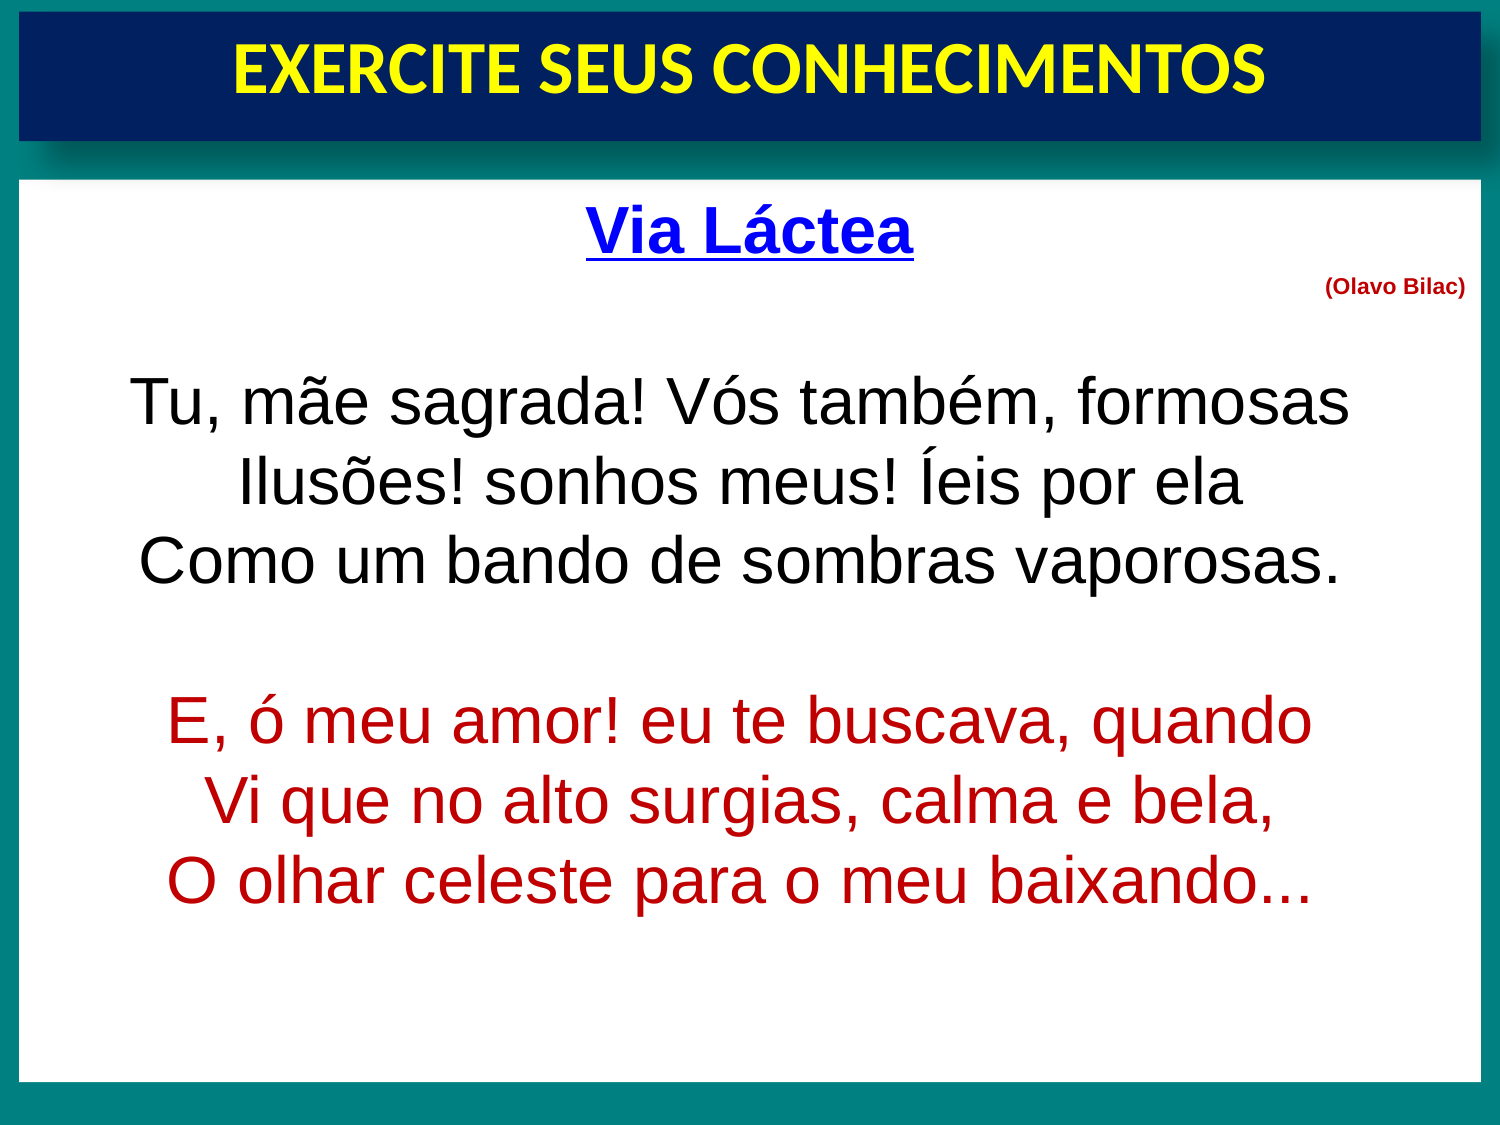

EXERCITE SEUS CONHECIMENTOS

Via Láctea
(Olavo Bilac)

Tu, mãe sagrada! Vós também, formosas
Ilusões! sonhos meus! Íeis por ela
Como um bando de sombras vaporosas.

E, ó meu amor! eu te buscava, quando
Vi que no alto surgias, calma e bela,
O olhar celeste para o meu baixando...